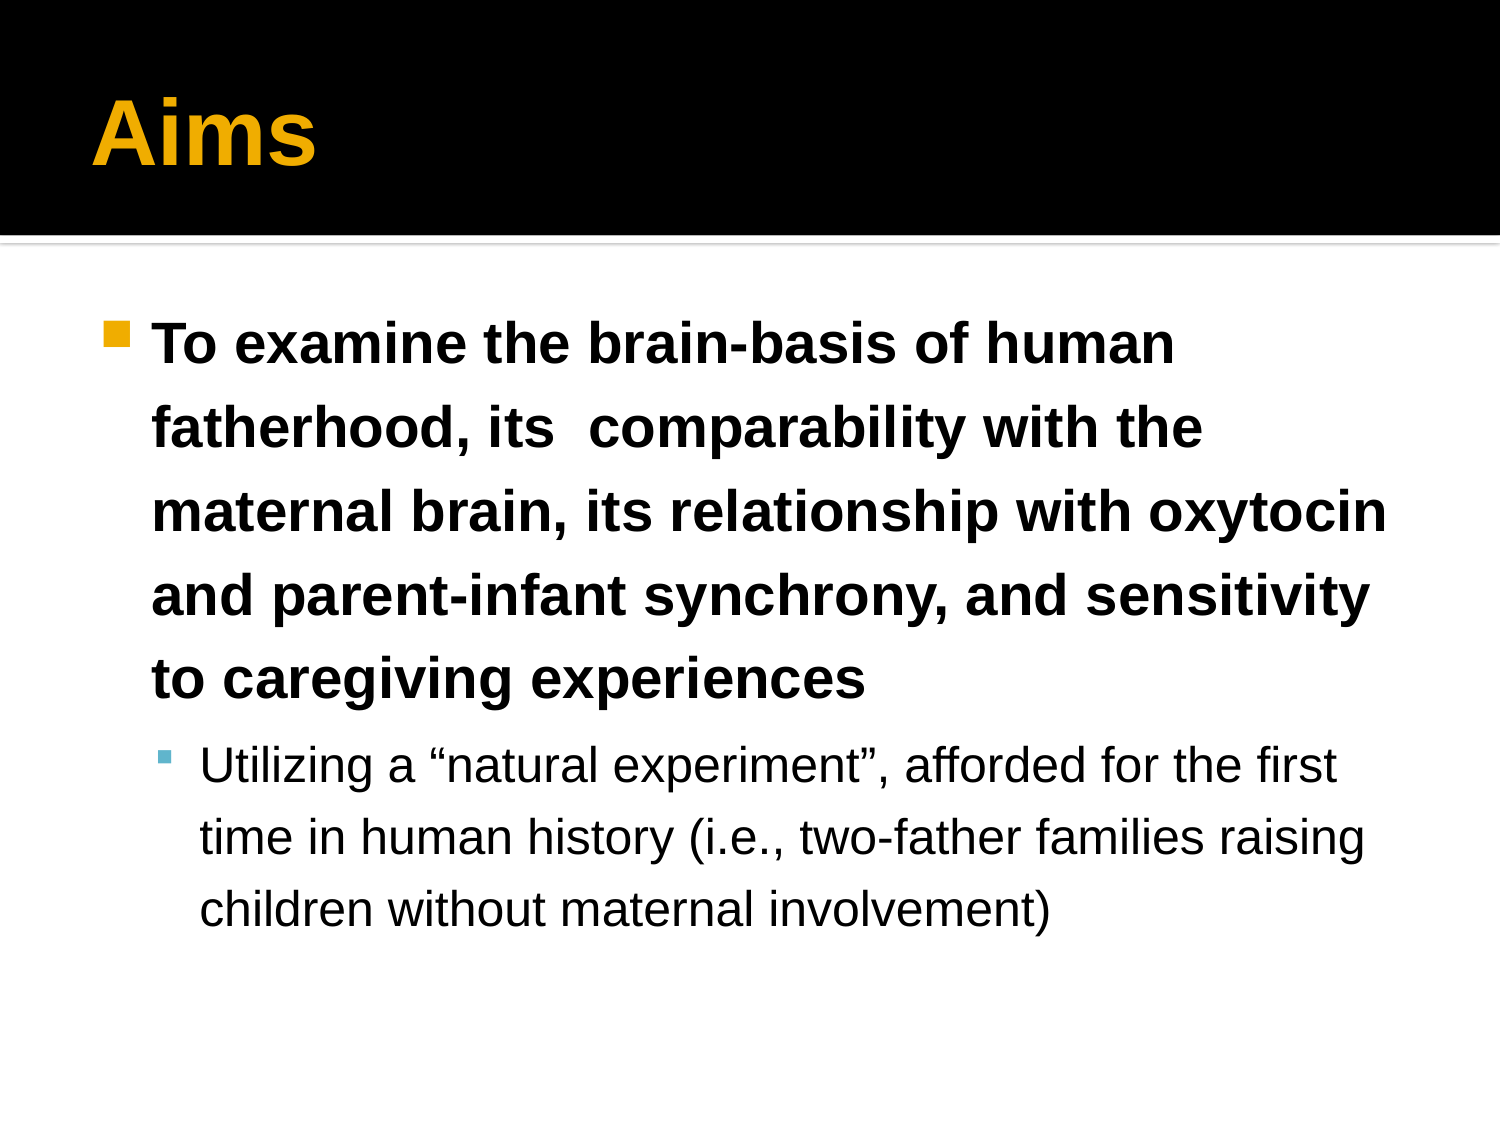

# Aims
To examine the brain-basis of human fatherhood, its  comparability with the maternal brain, its relationship with oxytocin and parent-infant synchrony, and sensitivity to caregiving experiences
Utilizing a “natural experiment”, afforded for the first time in human history (i.e., two-father families raising children without maternal involvement)